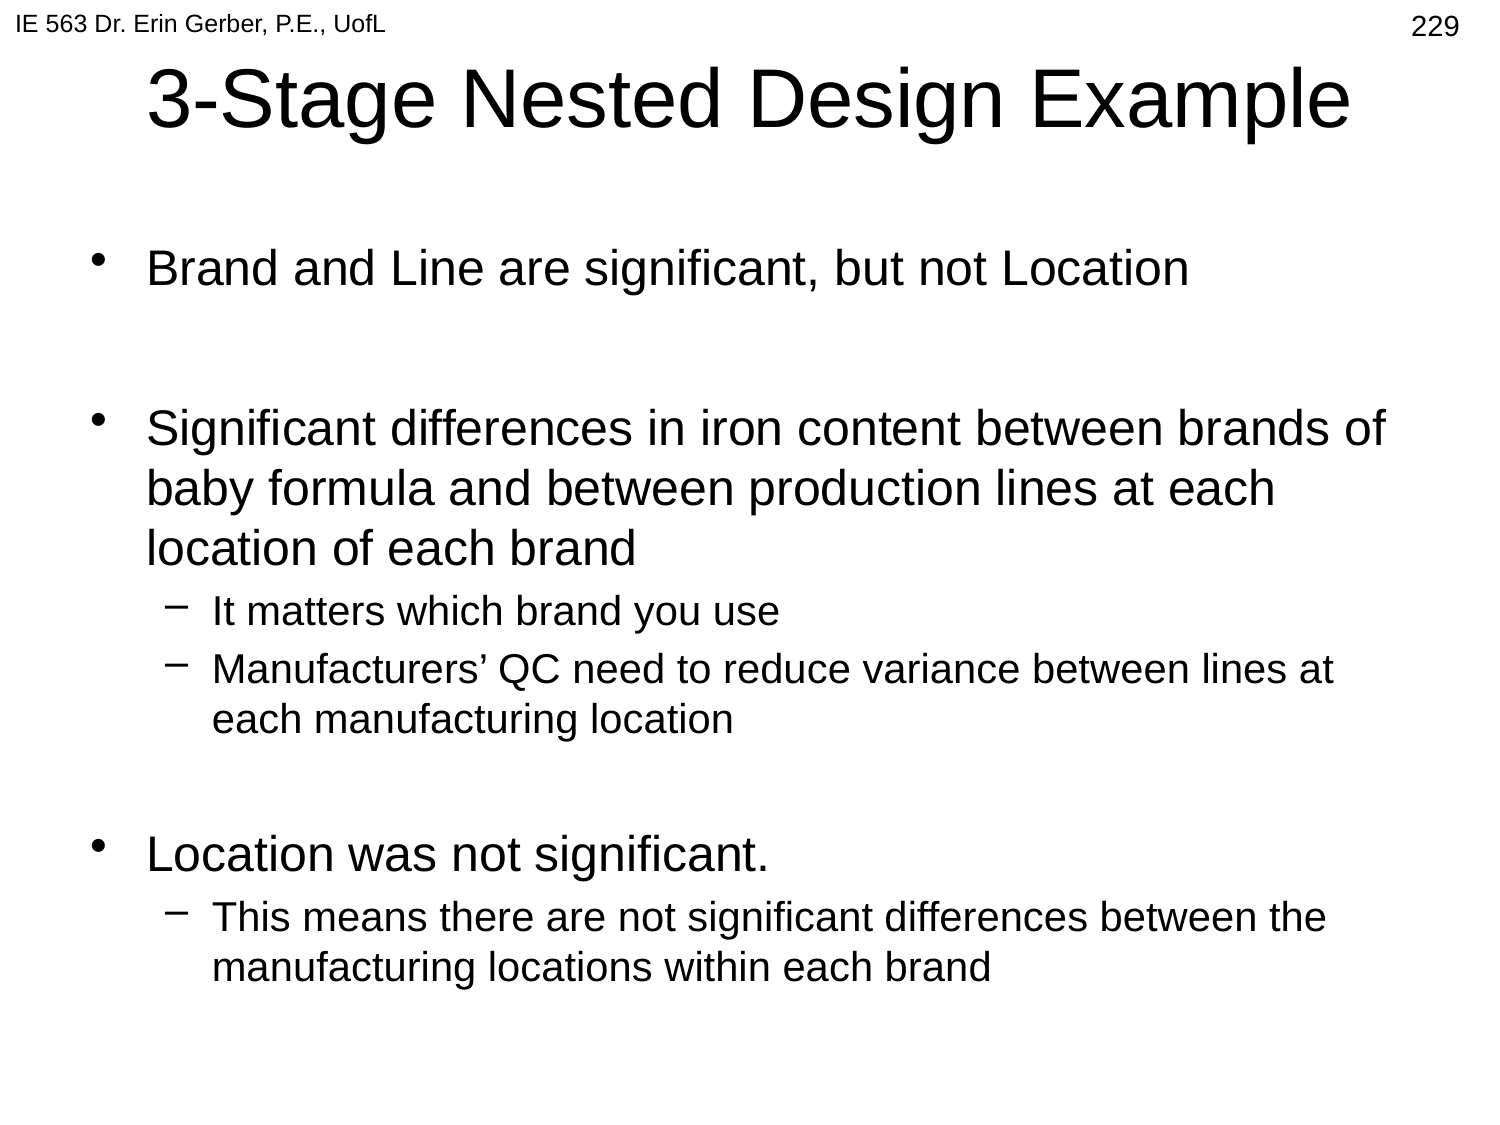

# 3-Stage Nested Design Example
IE 563 Dr. Erin Gerber, P.E., UofL
229
Brand and Line are significant, but not Location

Significant differences in iron content between brands of baby formula and between production lines at each location of each brand
It matters which brand you use
Manufacturers’ QC need to reduce variance between lines at each manufacturing location

Location was not significant.
This means there are not significant differences between the manufacturing locations within each brand